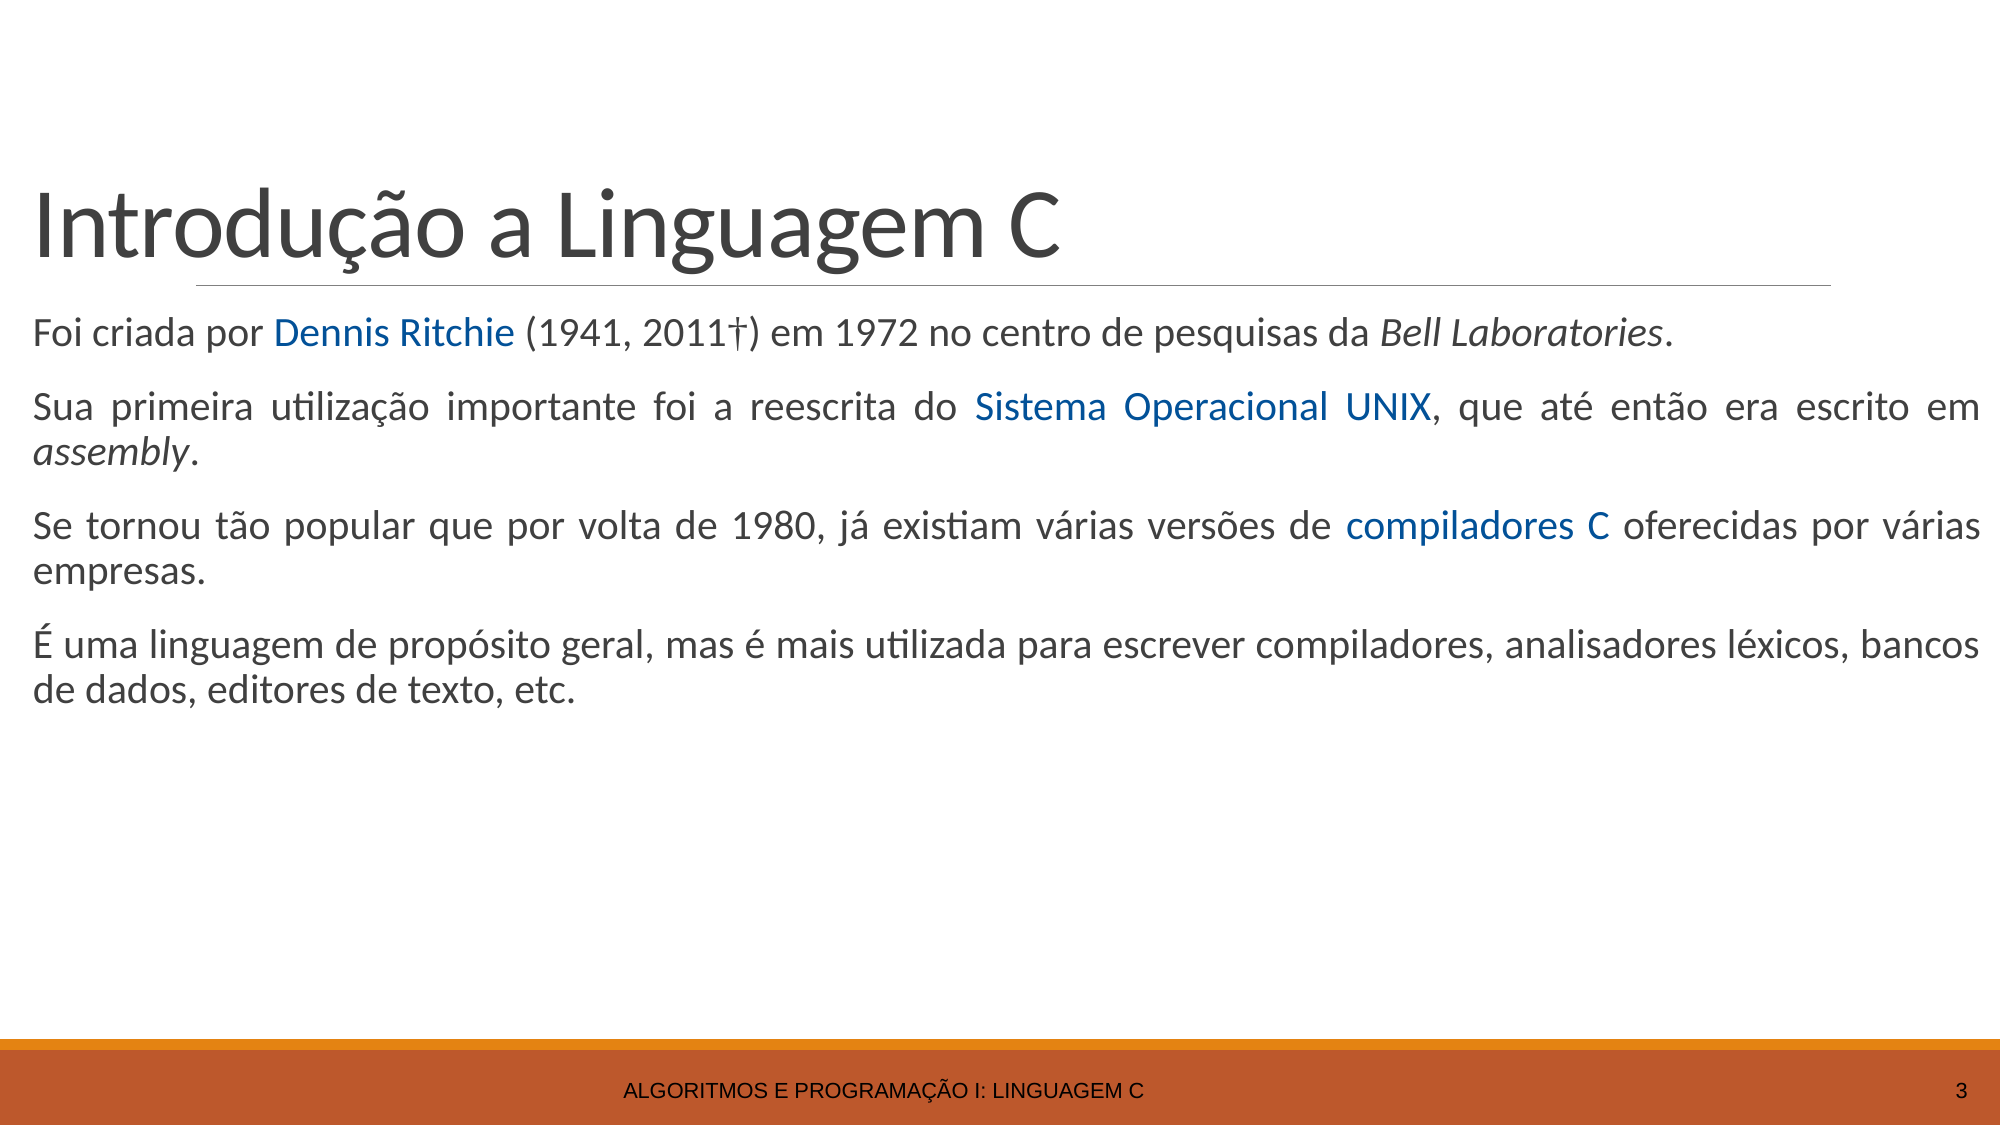

# Introdução a Linguagem C
Foi criada por Dennis Ritchie (1941, 2011†) em 1972 no centro de pesquisas da Bell Laboratories.
Sua primeira utilização importante foi a reescrita do Sistema Operacional UNIX, que até então era escrito em assembly.
Se tornou tão popular que por volta de 1980, já existiam várias versões de compiladores C oferecidas por várias empresas.
É uma linguagem de propósito geral, mas é mais utilizada para escrever compiladores, analisadores léxicos, bancos de dados, editores de texto, etc.
Algoritmos e Programação I: Linguagem C
3